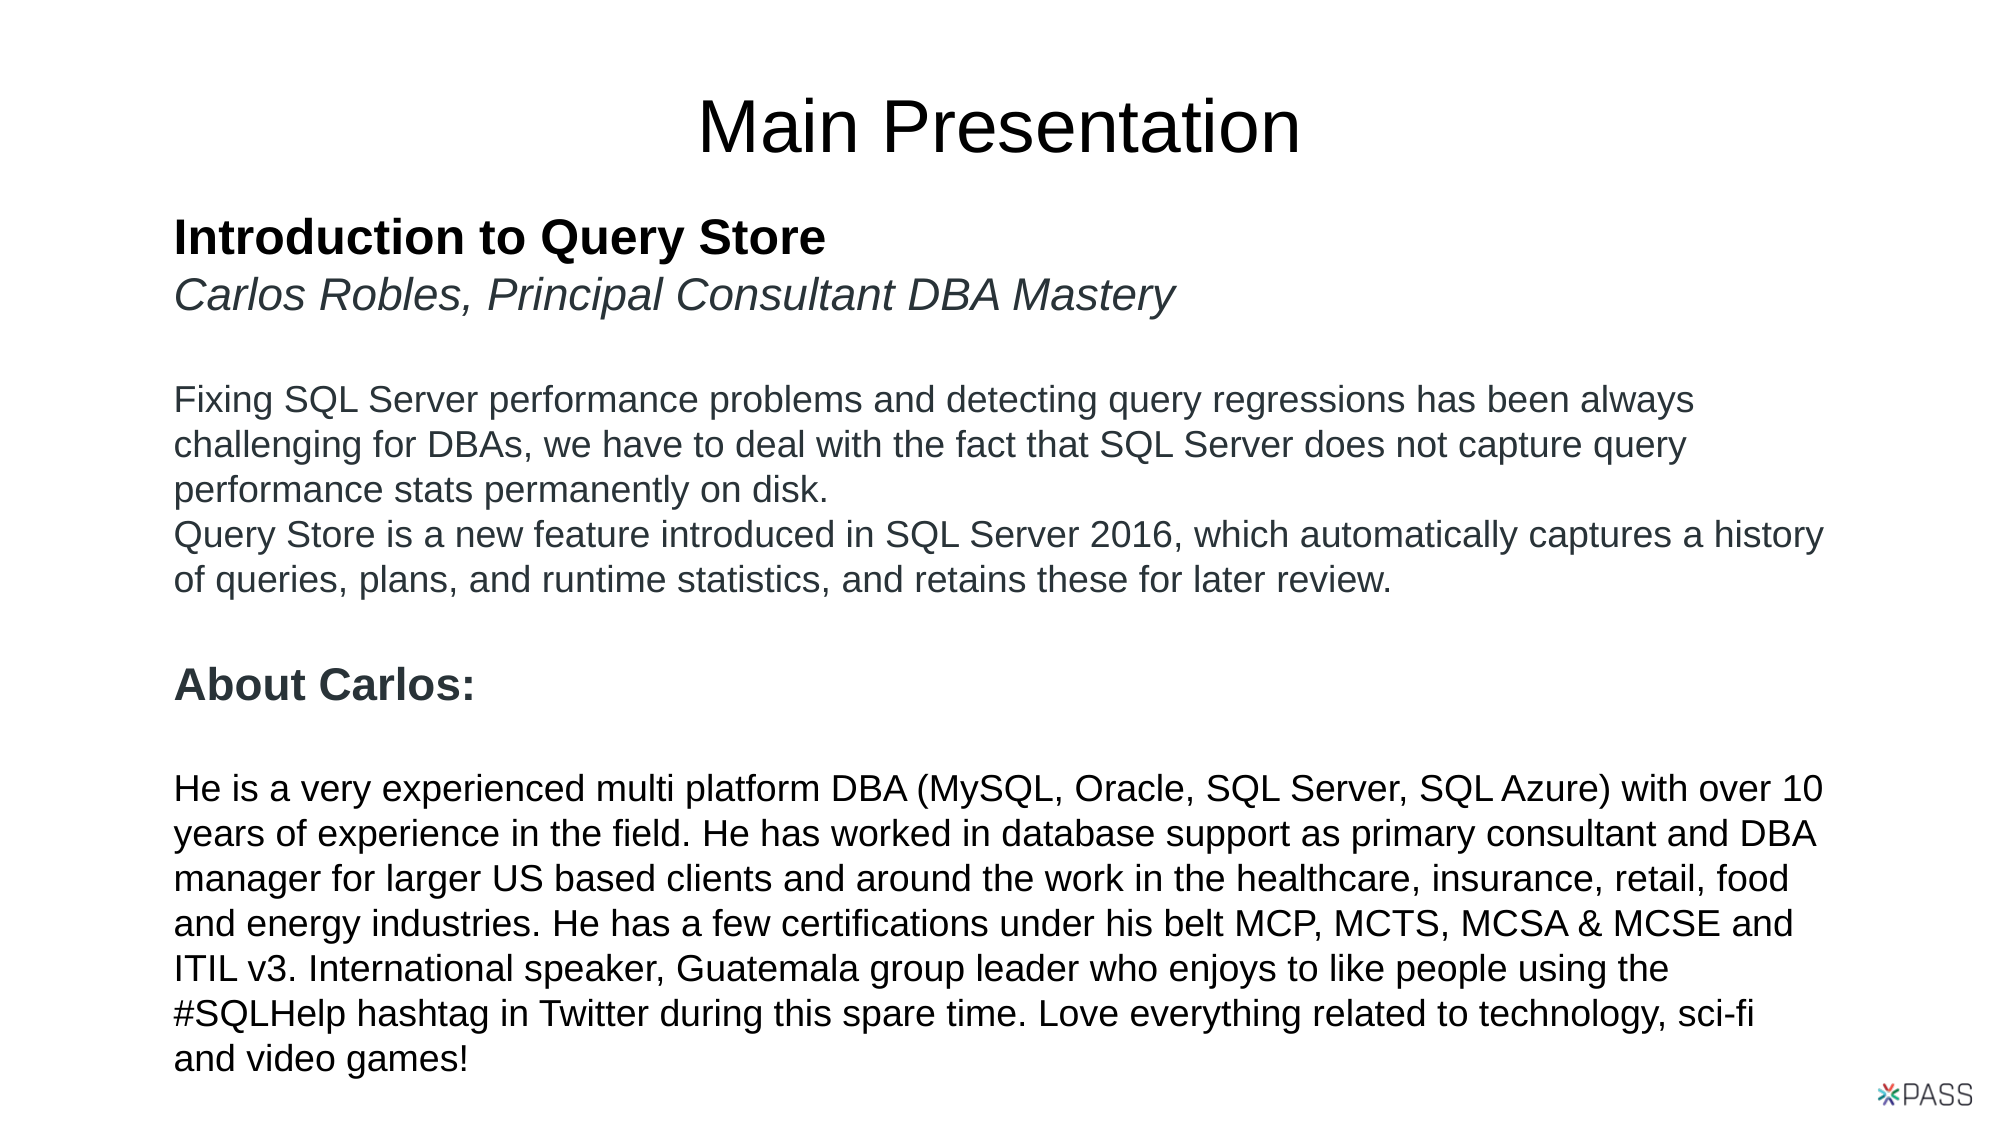

# Main Presentation
Introduction to Query Store
Carlos Robles, Principal Consultant DBA Mastery

Fixing SQL Server performance problems and detecting query regressions has been always challenging for DBAs, we have to deal with the fact that SQL Server does not capture query performance stats permanently on disk.
Query Store is a new feature introduced in SQL Server 2016, which automatically captures a history of queries, plans, and runtime statistics, and retains these for later review.

About Carlos:
He is a very experienced multi platform DBA (MySQL, Oracle, SQL Server, SQL Azure) with over 10 years of experience in the field. He has worked in database support as primary consultant and DBA manager for larger US based clients and around the work in the healthcare, insurance, retail, food and energy industries. He has a few certifications under his belt MCP, MCTS, MCSA & MCSE and ITIL v3. International speaker, Guatemala group leader who enjoys to like people using the #SQLHelp hashtag in Twitter during this spare time. Love everything related to technology, sci-fi and video games!